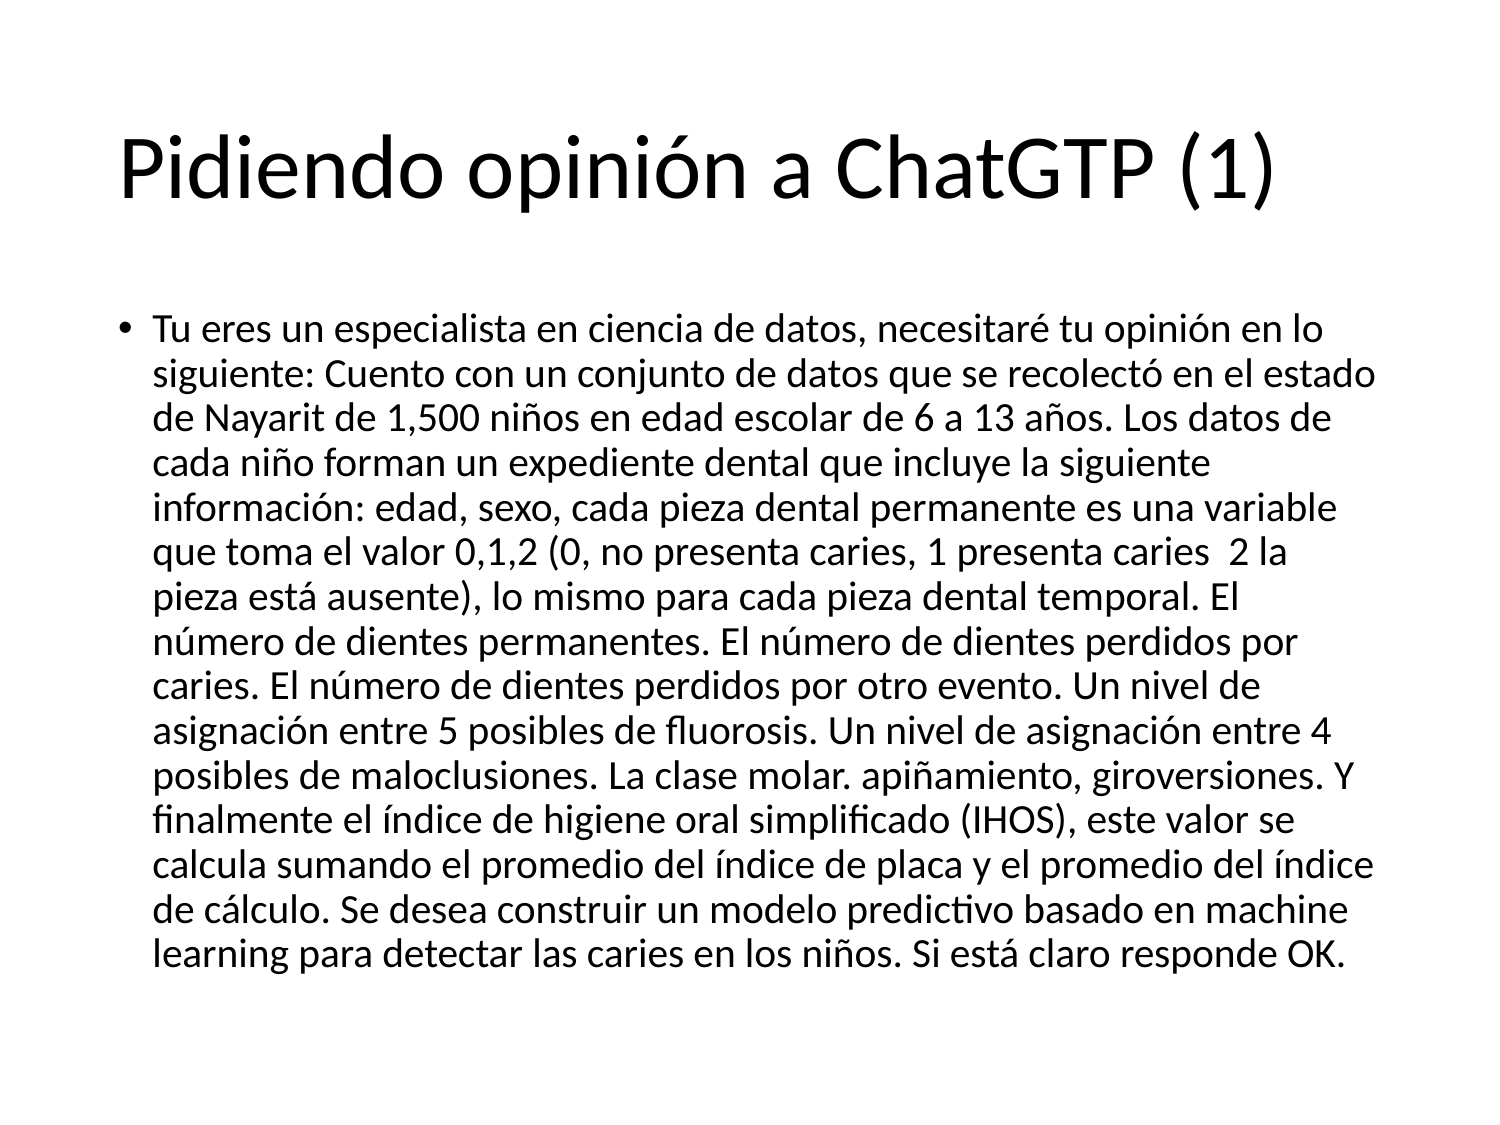

# Pidiendo opinión a ChatGTP (1)
Tu eres un especialista en ciencia de datos, necesitaré tu opinión en lo siguiente: Cuento con un conjunto de datos que se recolectó en el estado de Nayarit de 1,500 niños en edad escolar de 6 a 13 años. Los datos de cada niño forman un expediente dental que incluye la siguiente información: edad, sexo, cada pieza dental permanente es una variable que toma el valor 0,1,2 (0, no presenta caries, 1 presenta caries  2 la pieza está ausente), lo mismo para cada pieza dental temporal. El número de dientes permanentes. El número de dientes perdidos por caries. El número de dientes perdidos por otro evento. Un nivel de asignación entre 5 posibles de fluorosis. Un nivel de asignación entre 4 posibles de maloclusiones. La clase molar. apiñamiento, giroversiones. Y finalmente el índice de higiene oral simplificado (IHOS), este valor se calcula sumando el promedio del índice de placa y el promedio del índice de cálculo. Se desea construir un modelo predictivo basado en machine learning para detectar las caries en los niños. Si está claro responde OK.